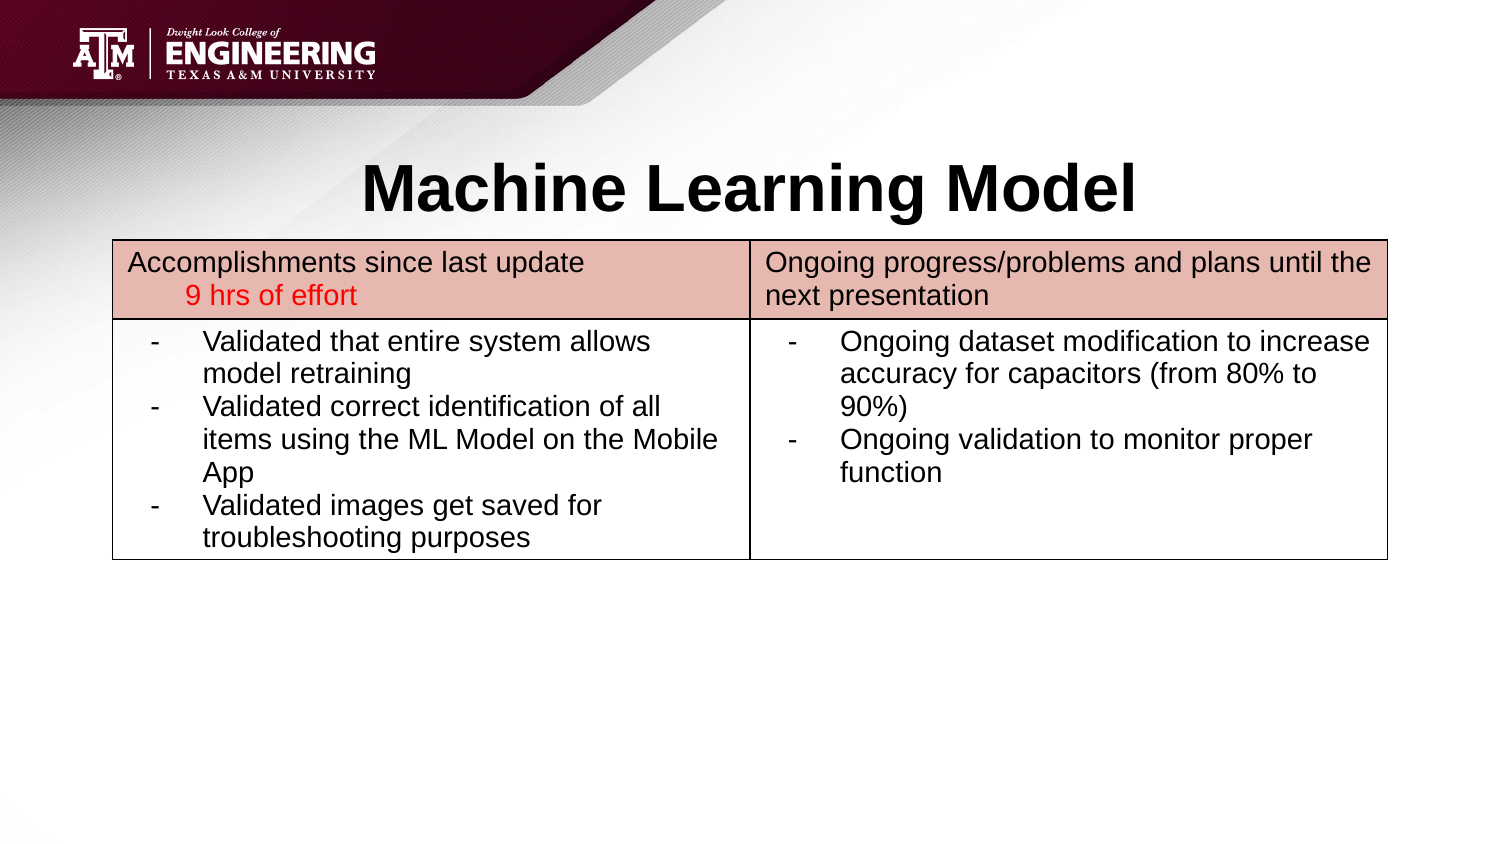

# Machine Learning Model
| Accomplishments since last update 9 hrs of effort | Ongoing progress/problems and plans until the next presentation |
| --- | --- |
| Validated that entire system allows model retraining Validated correct identification of all items using the ML Model on the Mobile App Validated images get saved for troubleshooting purposes | Ongoing dataset modification to increase accuracy for capacitors (from 80% to 90%) Ongoing validation to monitor proper function |